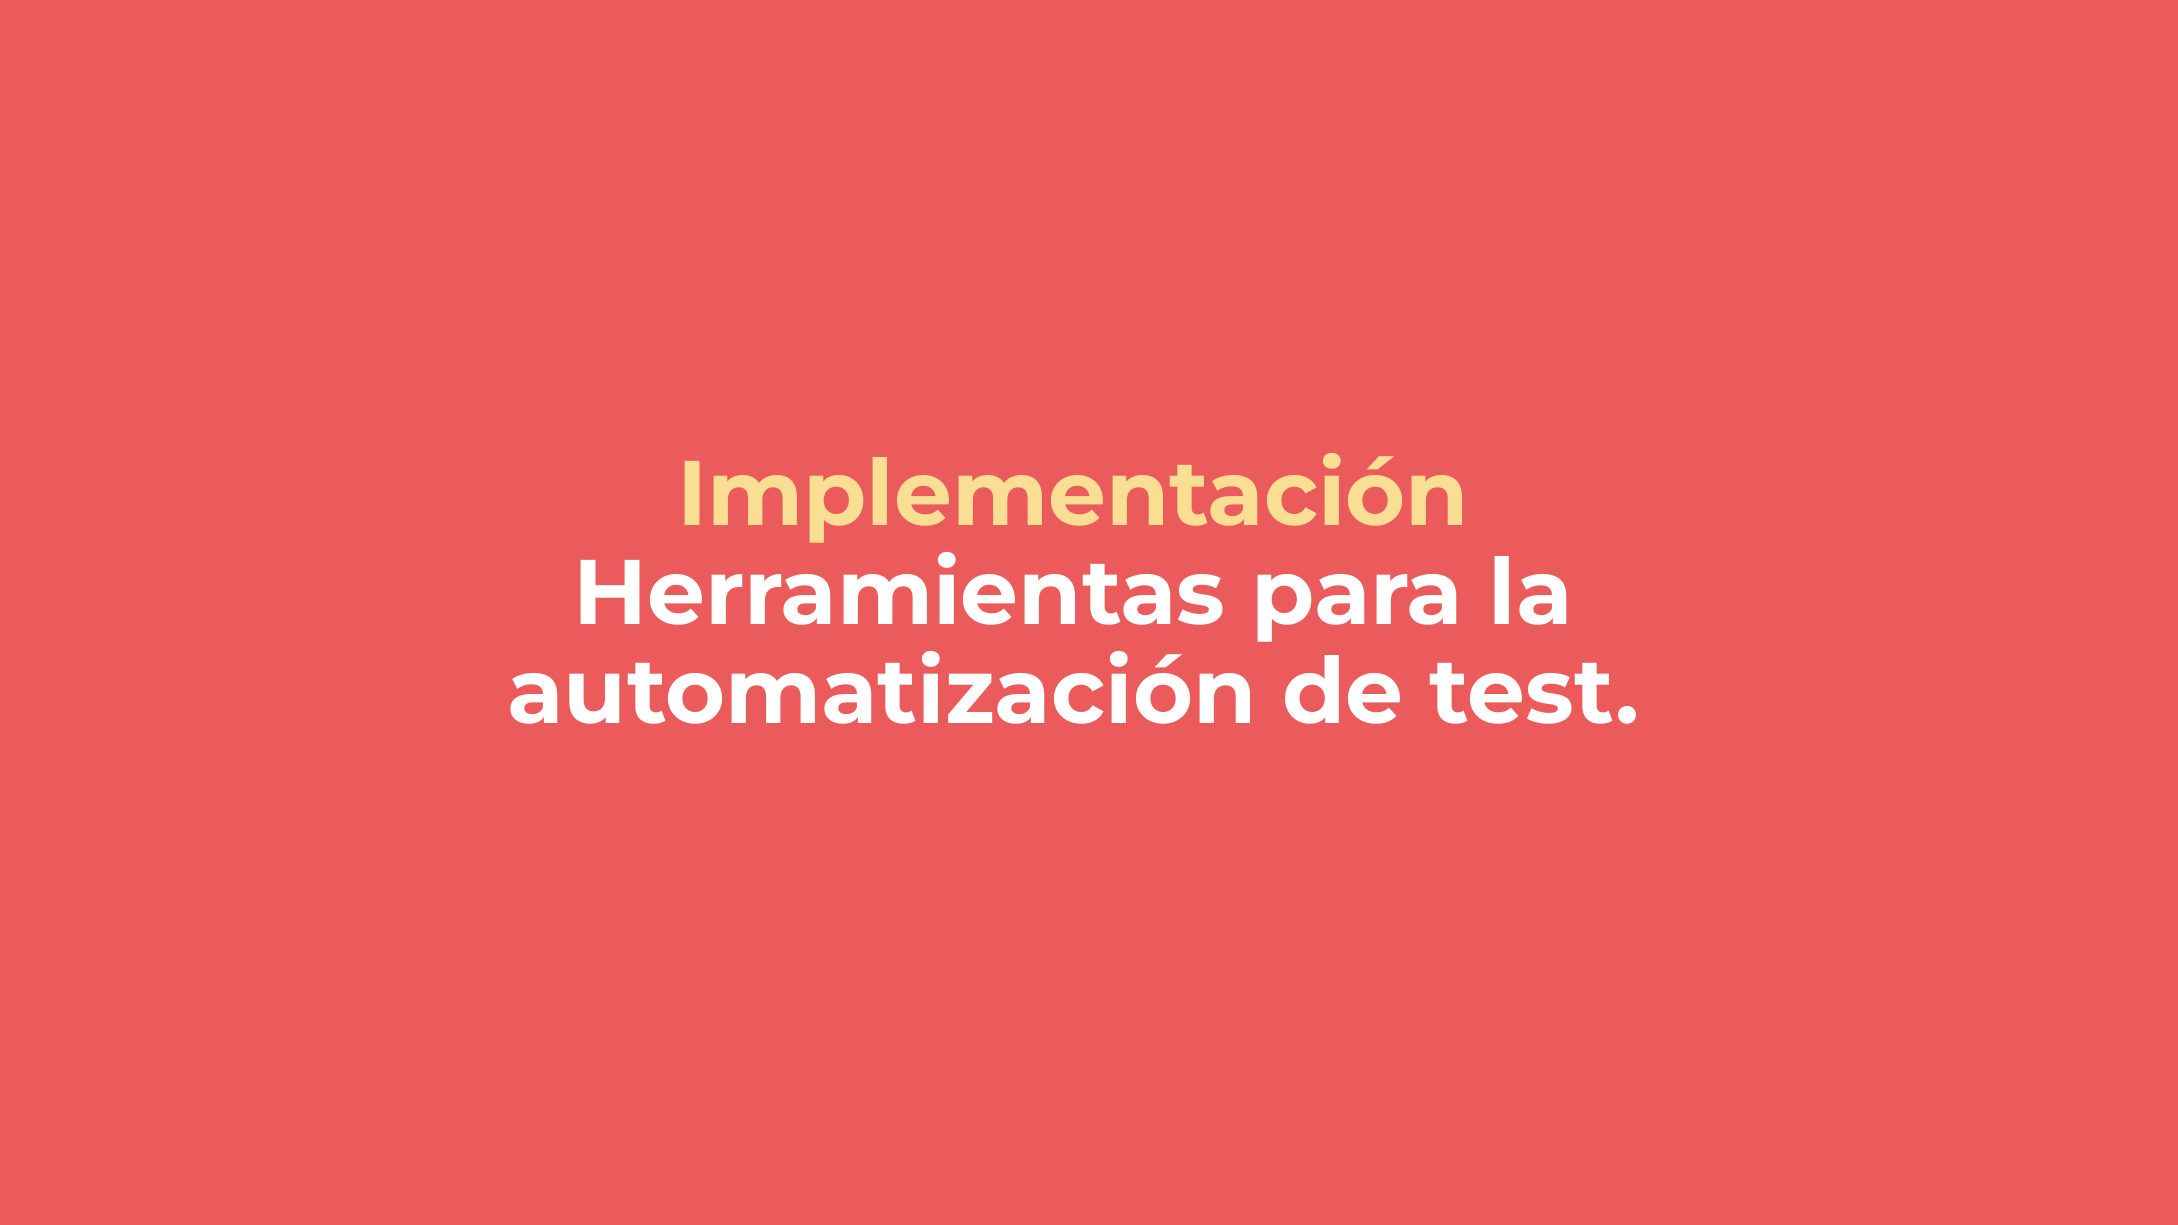

# Implementación Herramientas para la automatización de test.